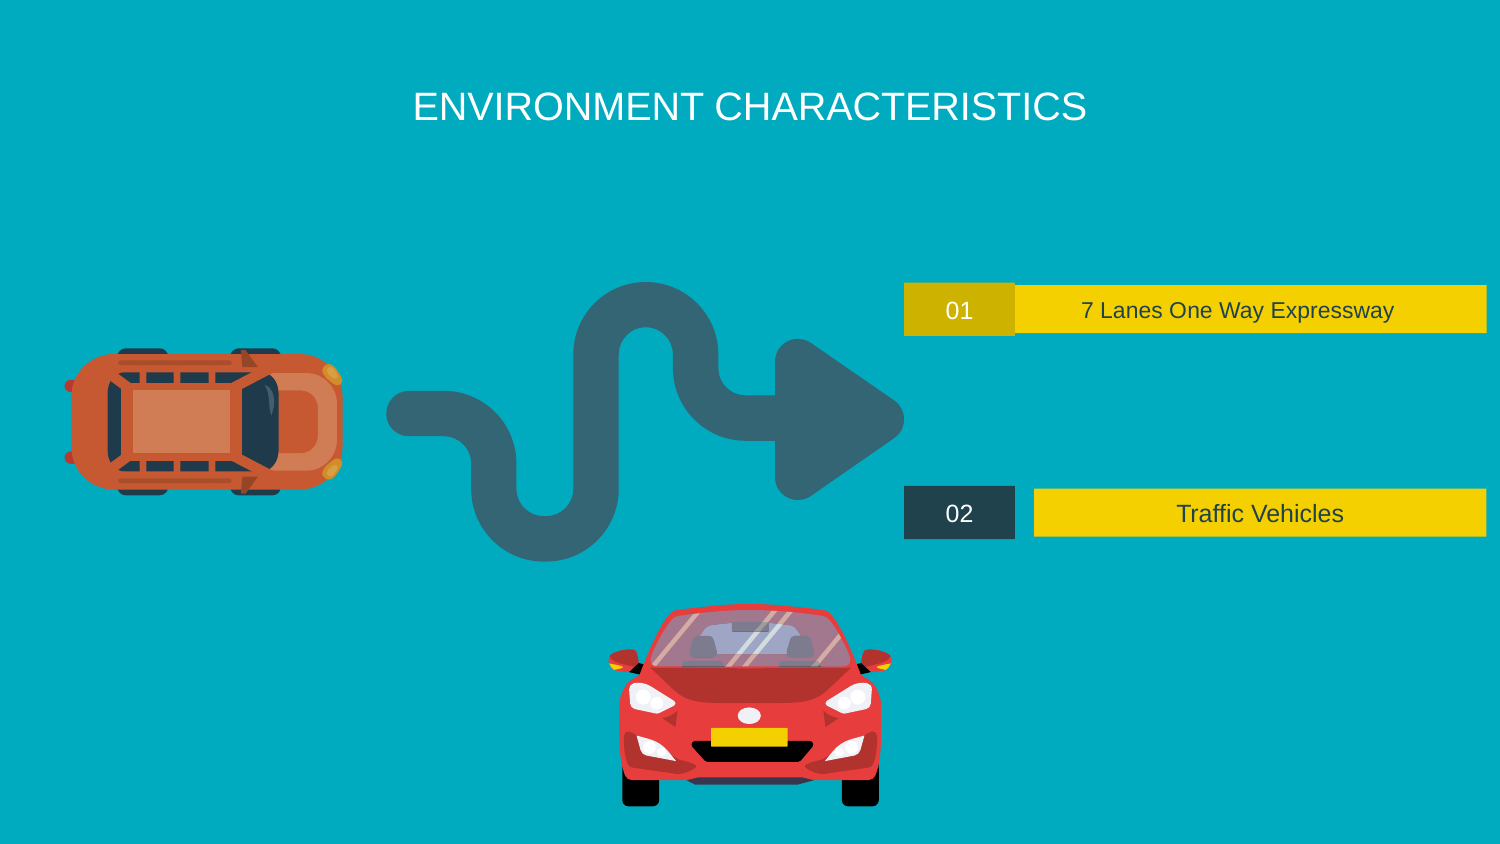

# ENVIRONMENT CHARACTERISTICS

01
7 Lanes One Way Expressway

02
Traffic Vehicles